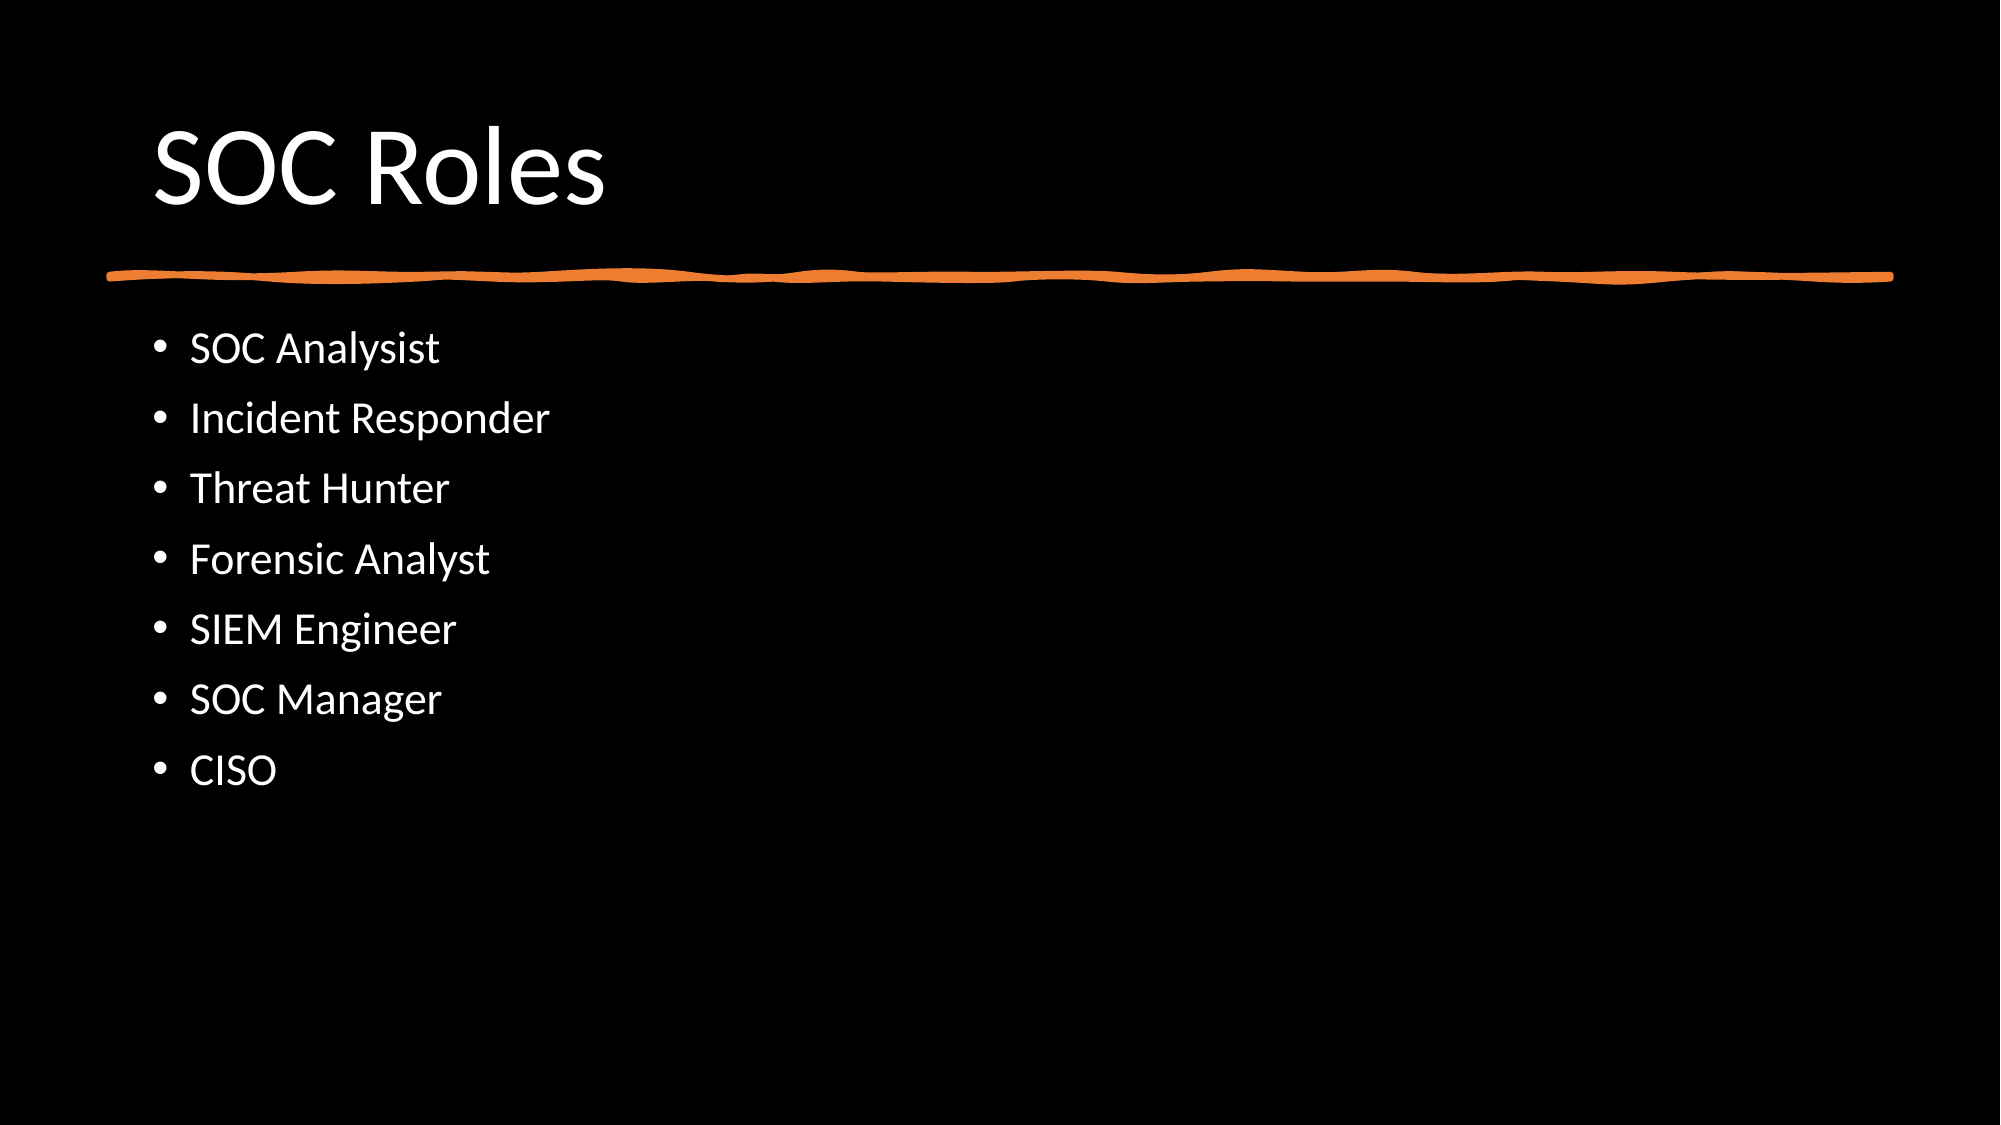

# SOC Roles

SOC Analysist
Incident Responder
Threat Hunter
Forensic Analyst
SIEM Engineer
SOC Manager
CISO